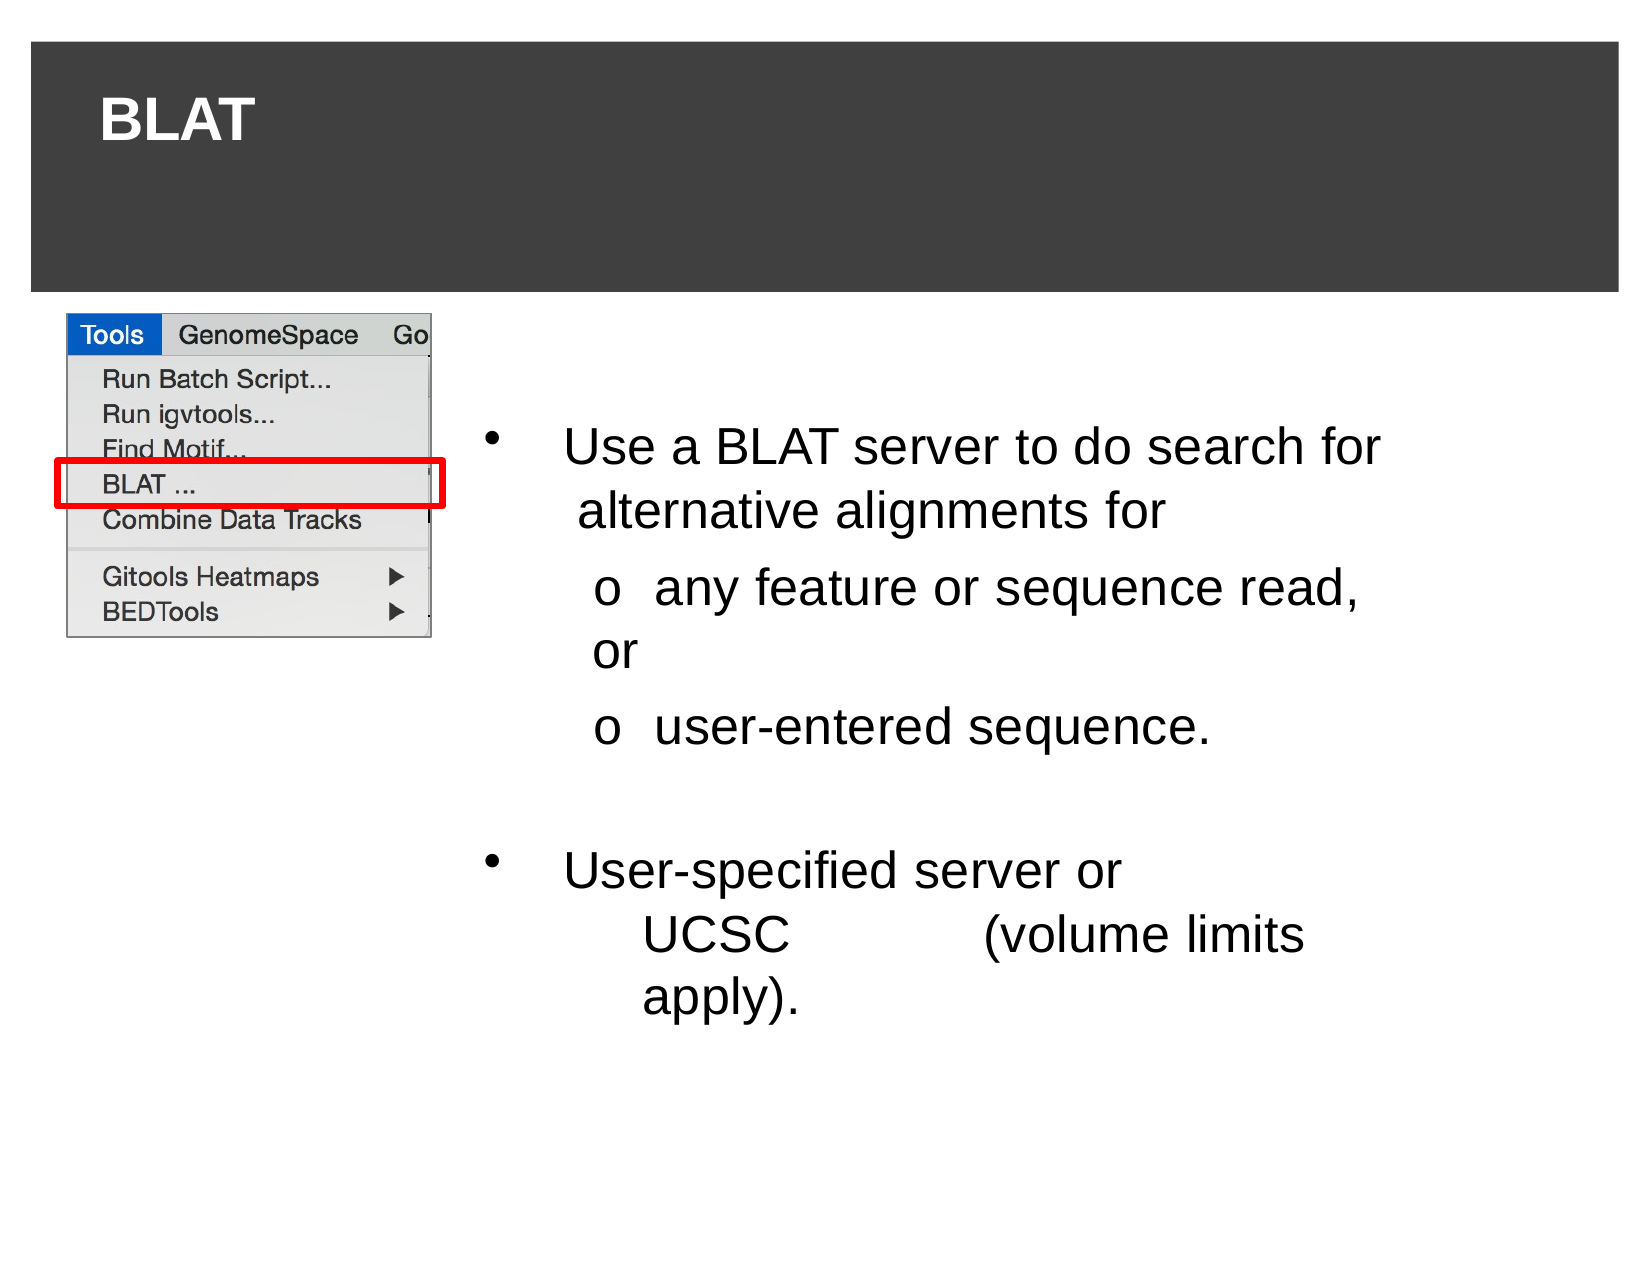

# BLAT

Use a BLAT server to do search for  alternative alignments for
o any feature or sequence read, or
o user-entered sequence.

User-specified server or
UCSC	(volume limits apply).